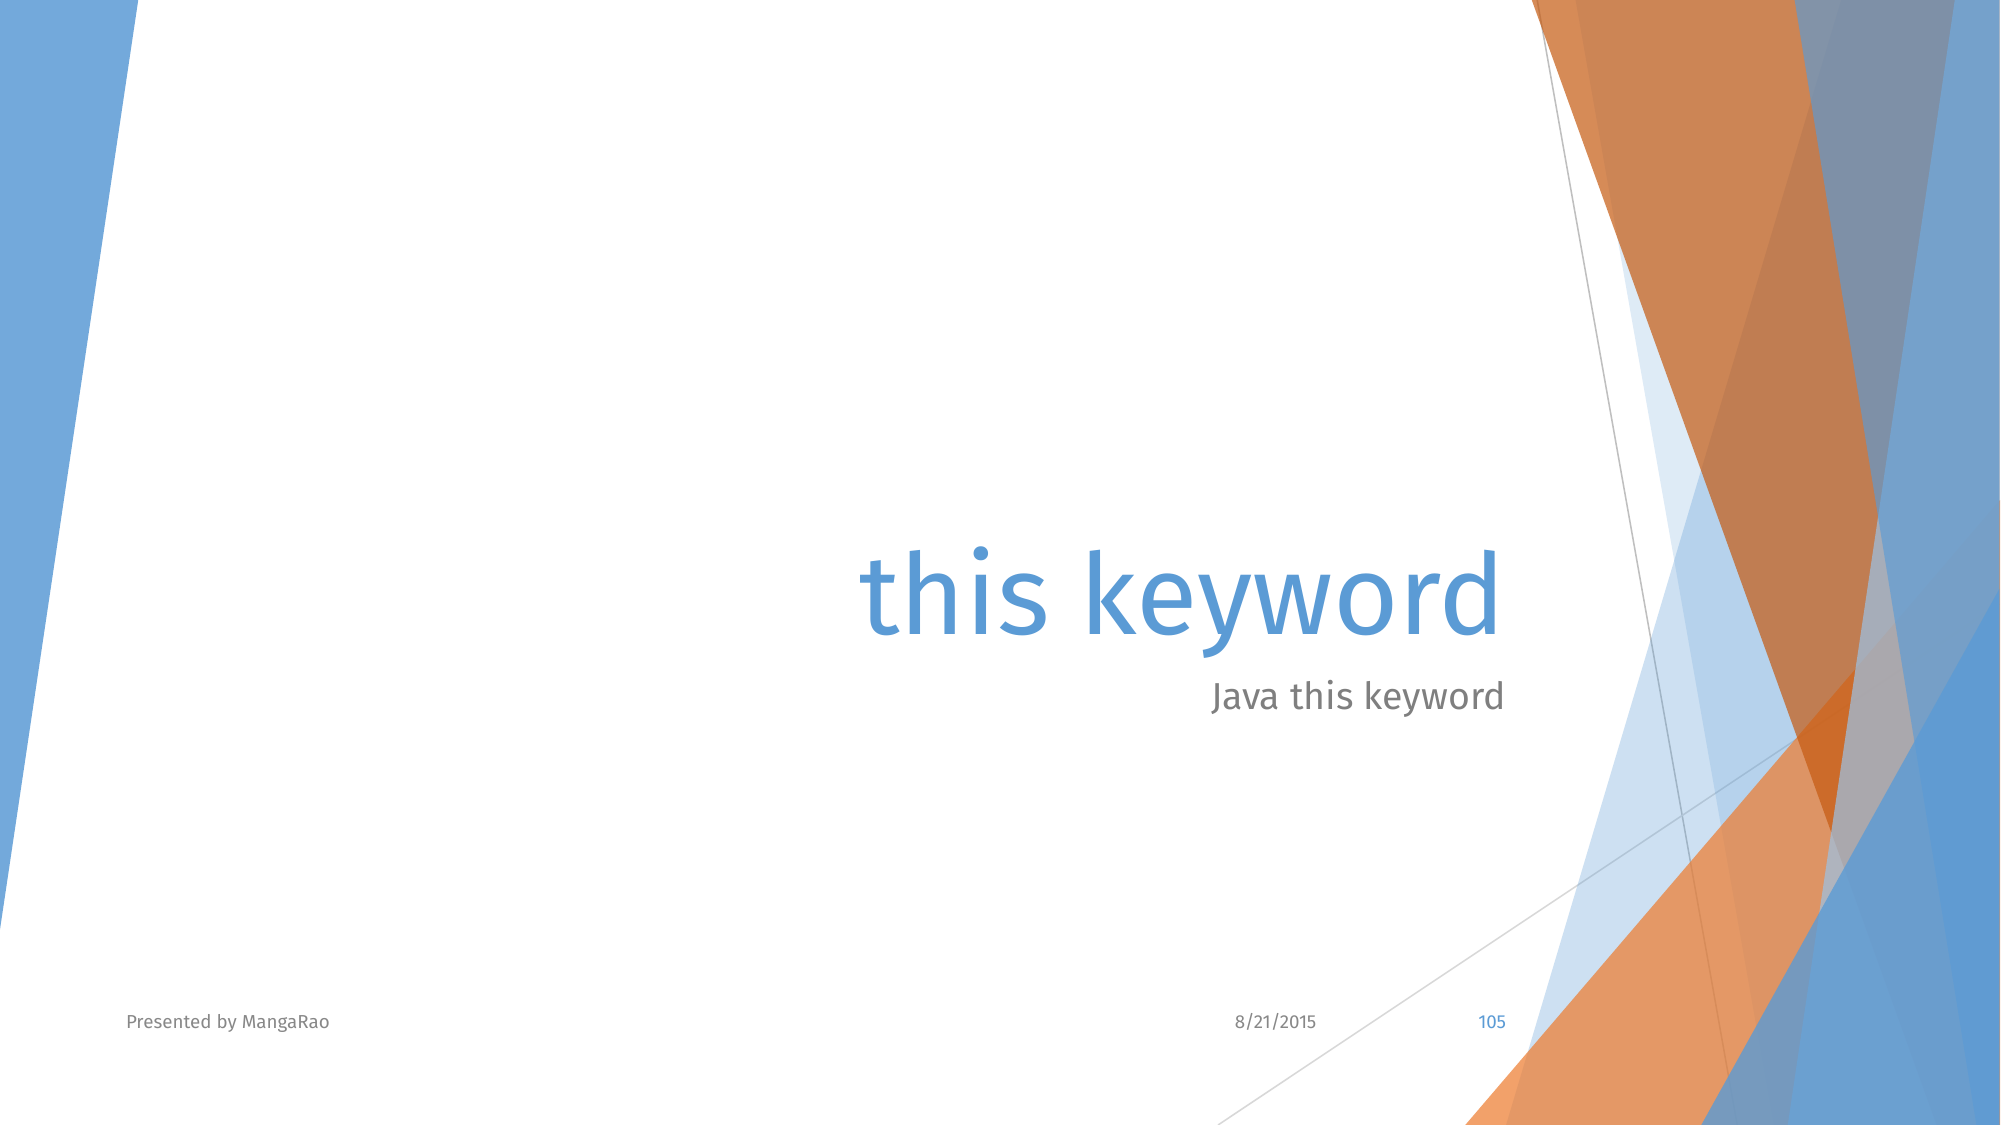

# this keyword
Java this keyword
Presented by MangaRao
8/21/2015
105